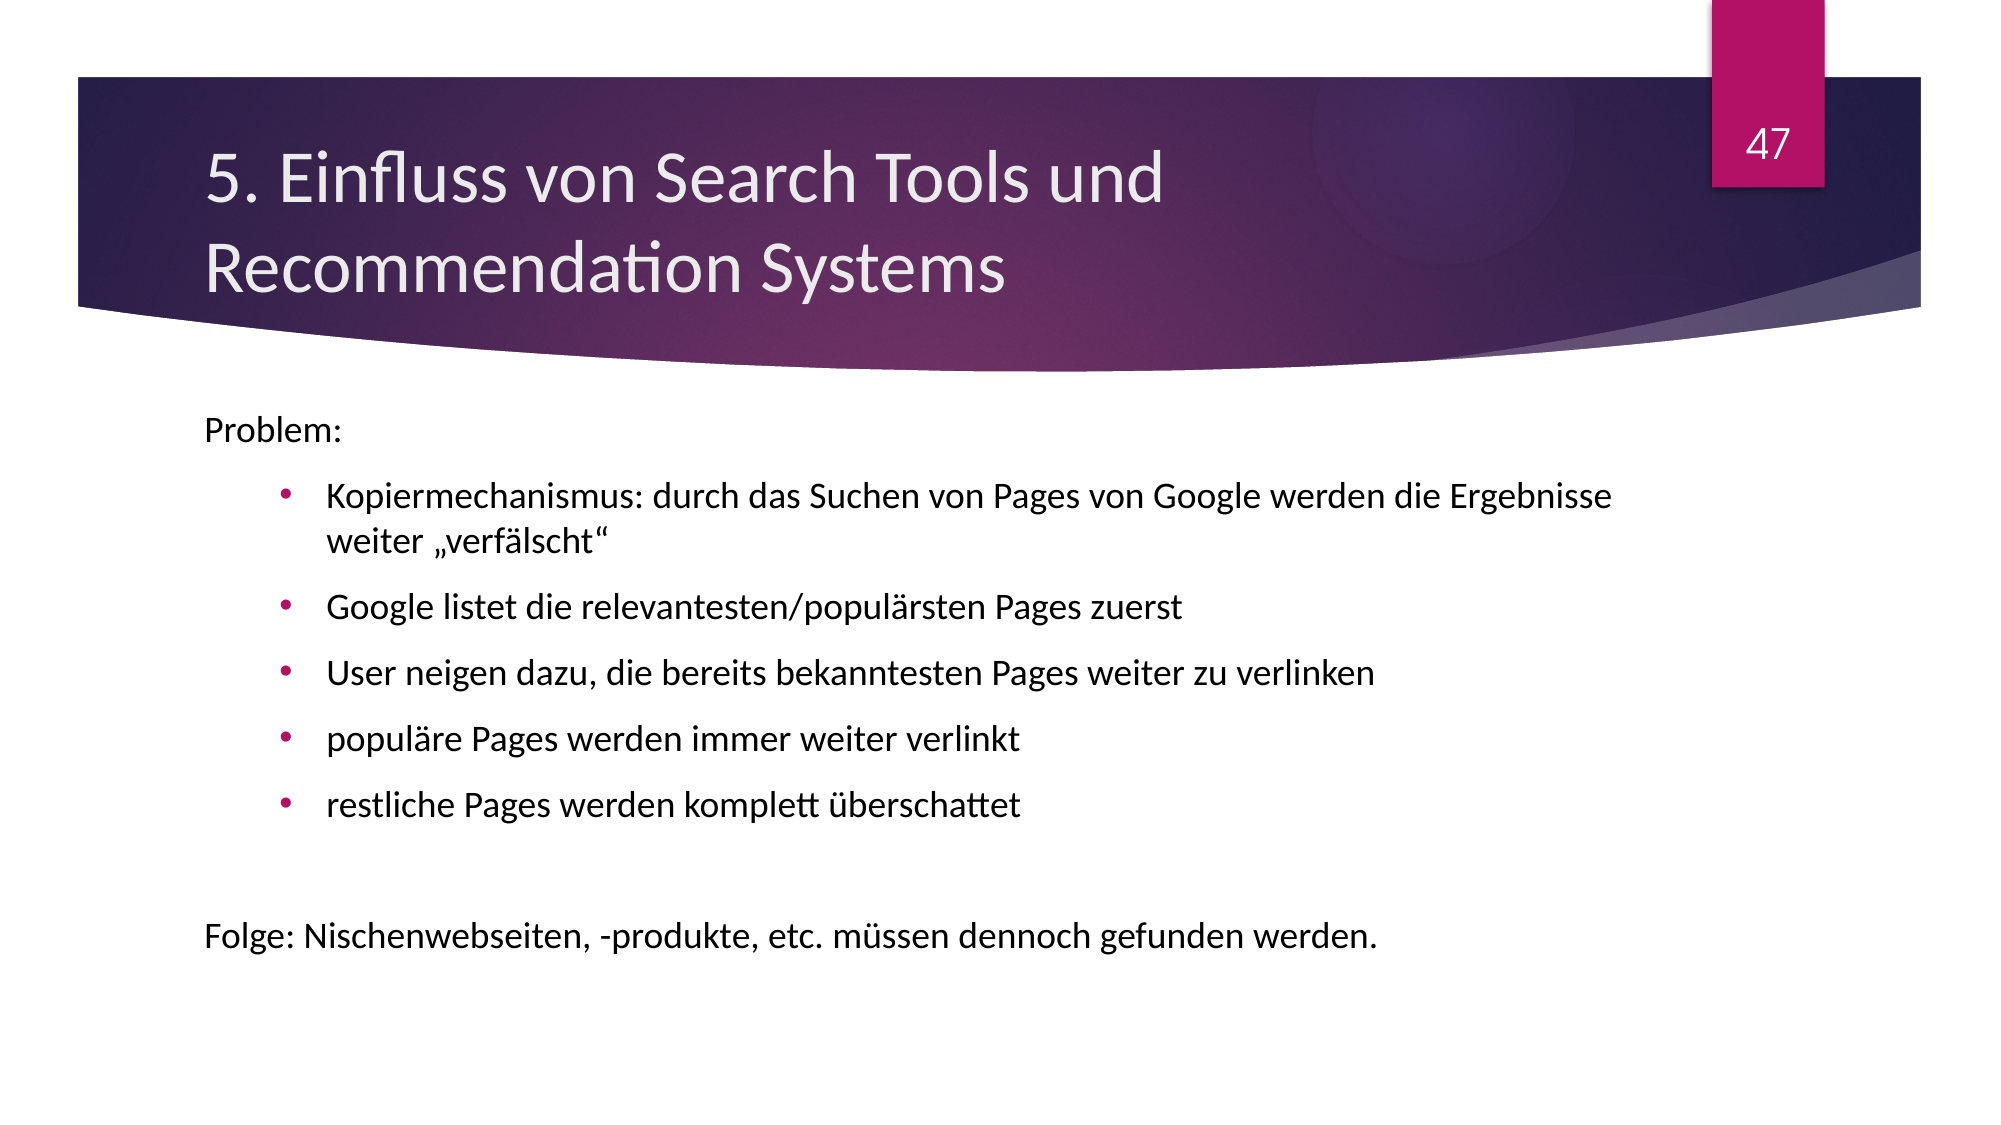

# 5. Einfluss von Search Tools und Recommendation Systems
Problem:
Kopiermechanismus: durch das Suchen von Pages von Google werden die Ergebnisse weiter „verfälscht“
Google listet die relevantesten/populärsten Pages zuerst
User neigen dazu, die bereits bekanntesten Pages weiter zu verlinken
populäre Pages werden immer weiter verlinkt
restliche Pages werden komplett überschattet

Folge: Nischenwebseiten, -produkte, etc. müssen dennoch gefunden werden.